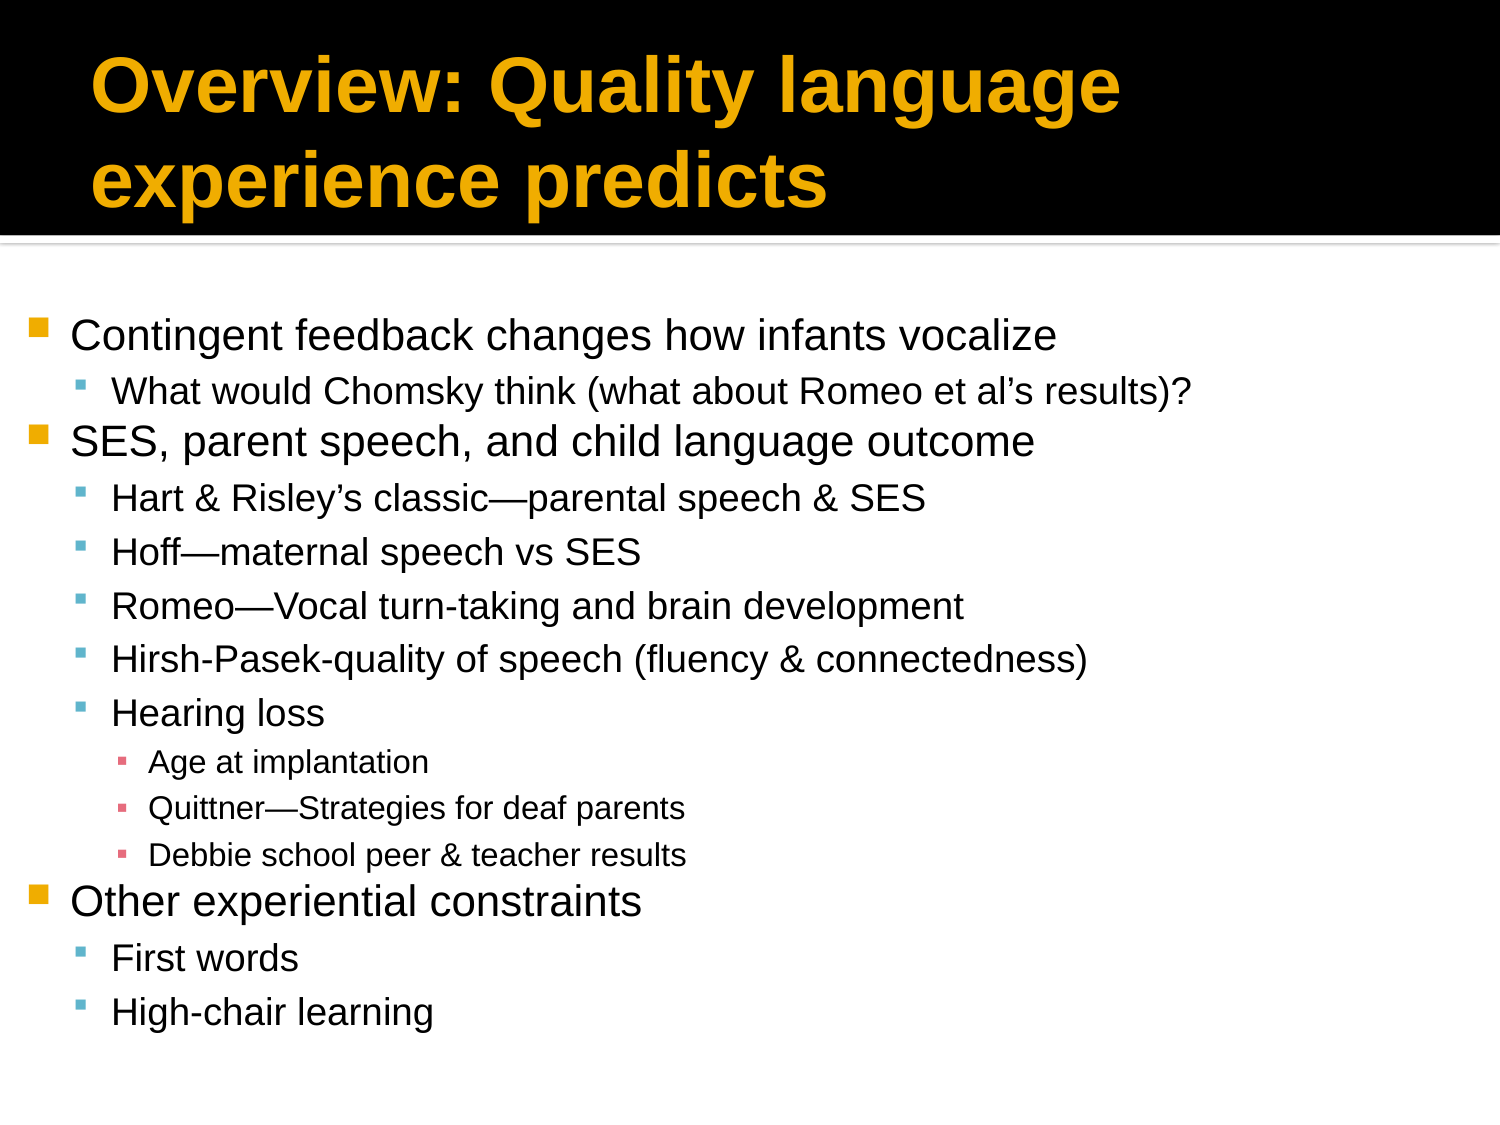

# Overview: Quality language experience predicts
Contingent feedback changes how infants vocalize
What would Chomsky think (what about Romeo et al’s results)?
SES, parent speech, and child language outcome
Hart & Risley’s classic—parental speech & SES
Hoff—maternal speech vs SES
Romeo—Vocal turn-taking and brain development
Hirsh-Pasek-quality of speech (fluency & connectedness)
Hearing loss
Age at implantation
Quittner—Strategies for deaf parents
Debbie school peer & teacher results
Other experiential constraints
First words
High-chair learning